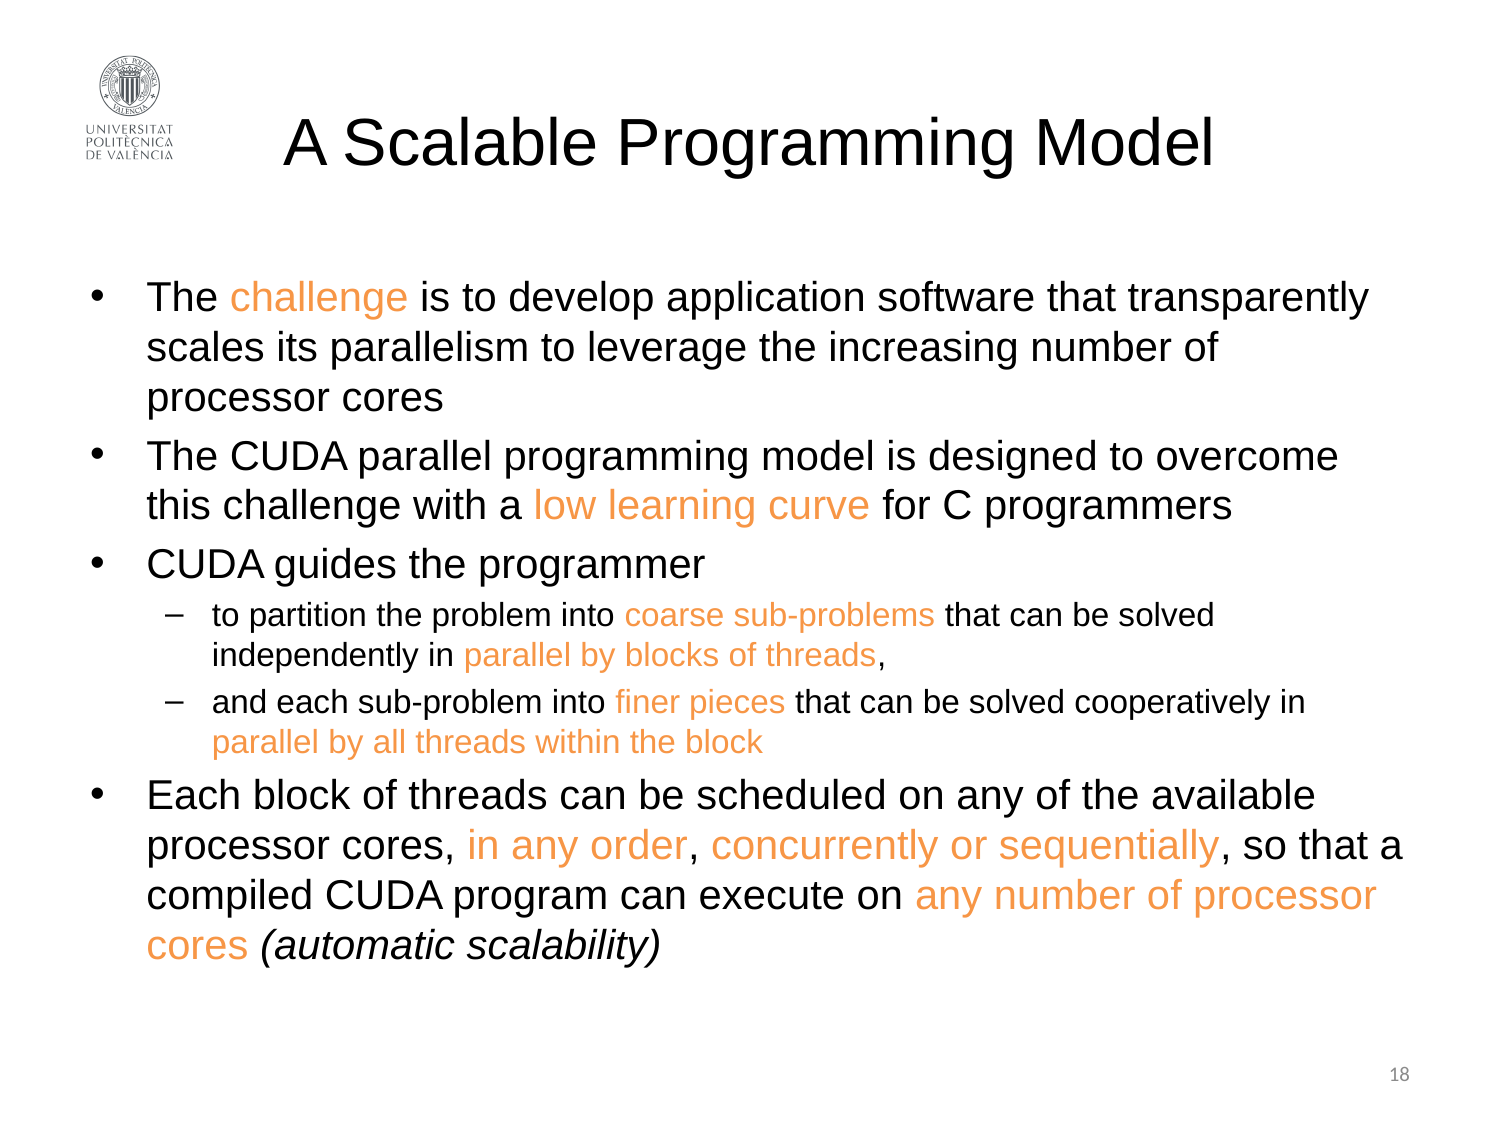

# A Scalable Programming Model
The challenge is to develop application software that transparently scales its parallelism to leverage the increasing number of processor cores
The CUDA parallel programming model is designed to overcome this challenge with a low learning curve for C programmers
CUDA guides the programmer
to partition the problem into coarse sub-problems that can be solved independently in parallel by blocks of threads,
and each sub-problem into finer pieces that can be solved cooperatively in parallel by all threads within the block
Each block of threads can be scheduled on any of the available processor cores, in any order, concurrently or sequentially, so that a compiled CUDA program can execute on any number of processor cores (automatic scalability)
18